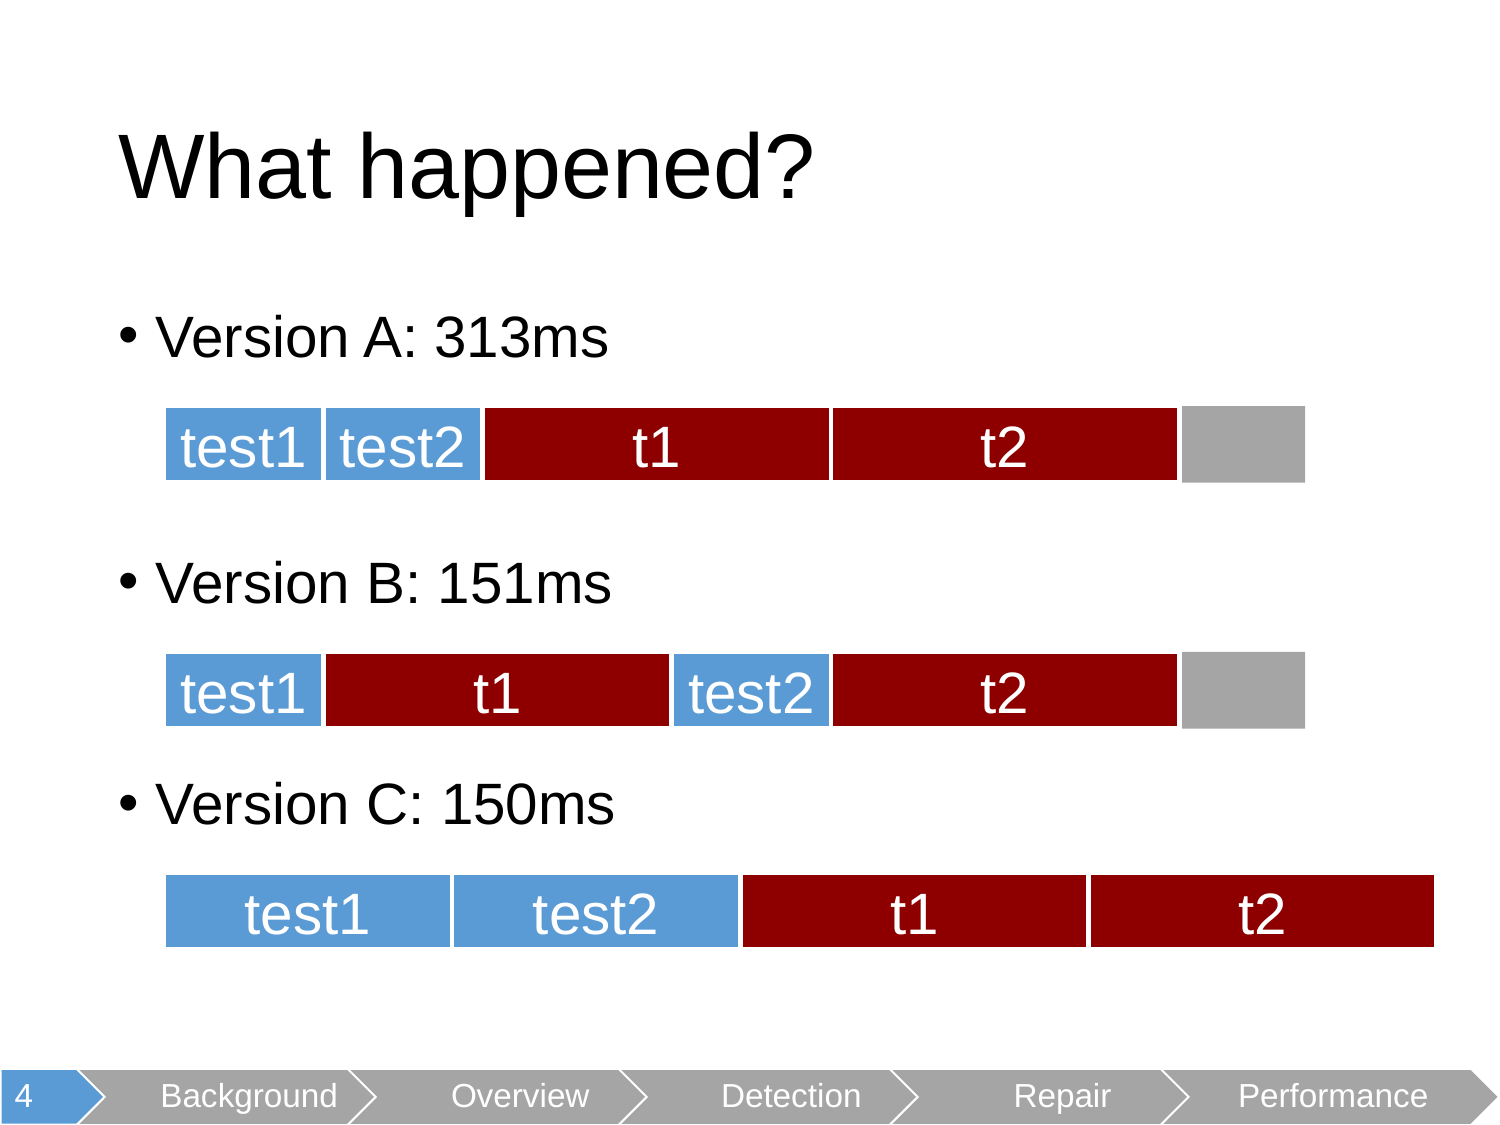

# What happened?
Version A: 313ms
t2
test1
test2
t1

Version B: 151ms
test2
t2
test1
t1

Version C: 150ms
test2
t2
t1
test1

4
Background
Overview
Detection
Repair
Performance